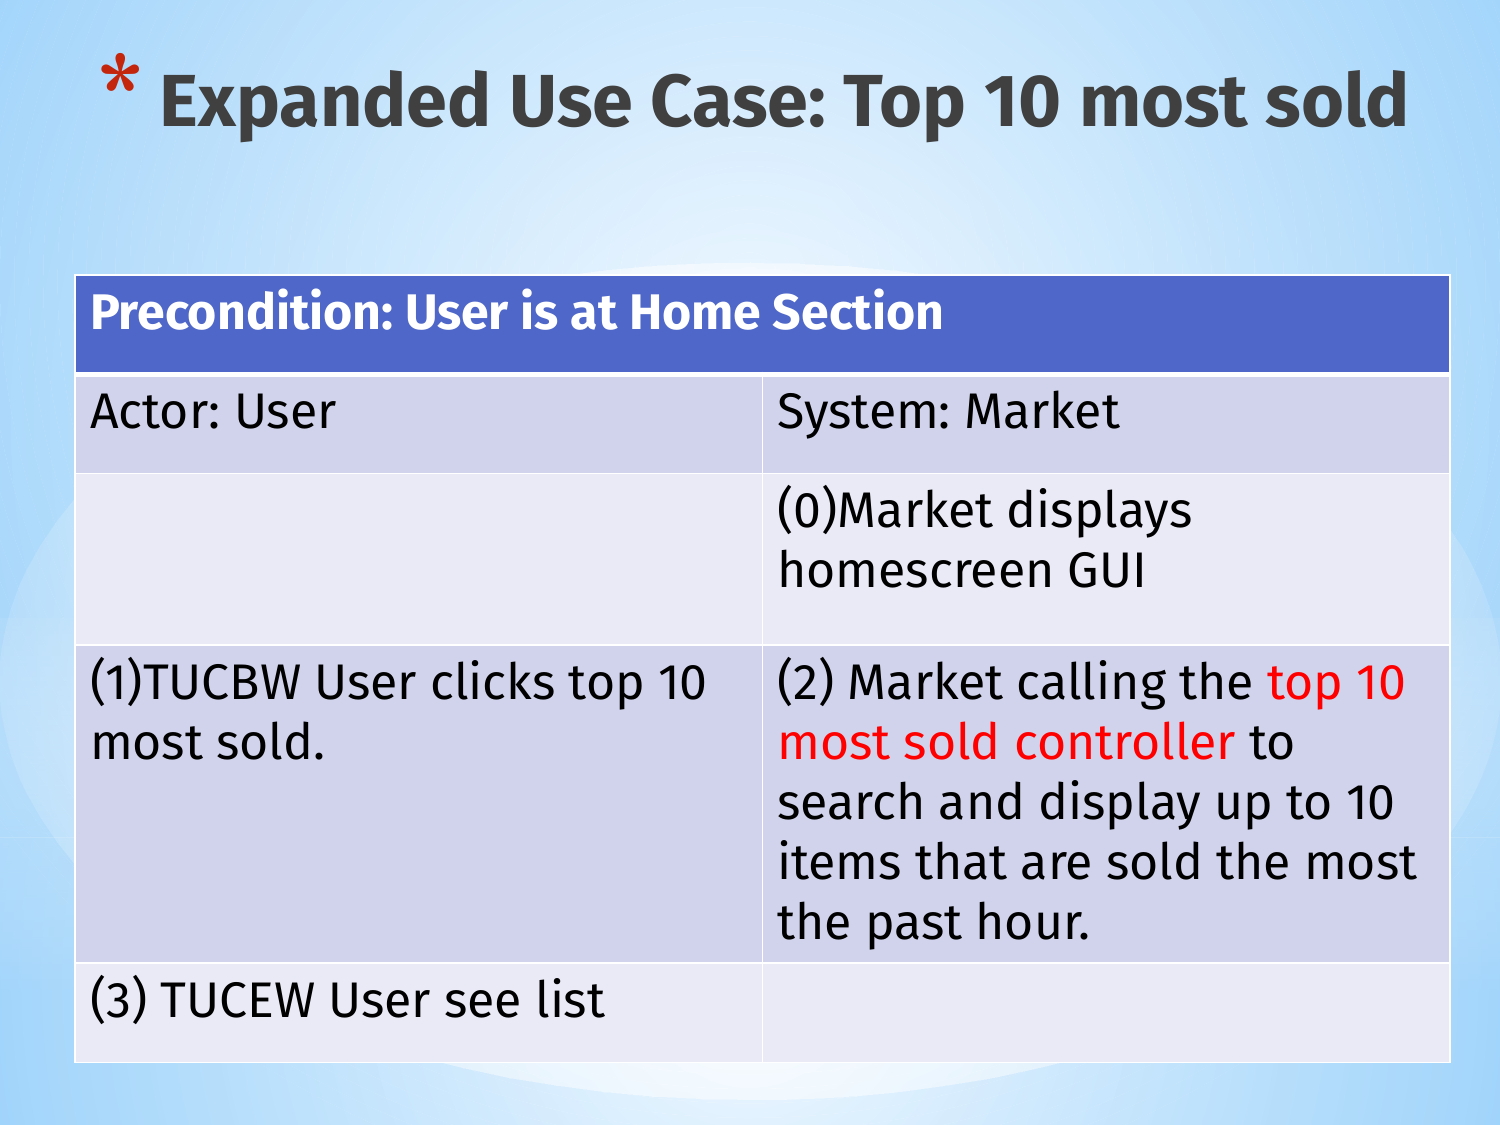

Expanded Use Case: Top 10 most sold
| Precondition: User is at Home Section |  |
| --- | --- |
| Actor: User | System: Market |
|  | (0)Market displays homescreen GUI |
| (1)TUCBW User clicks top 10 most sold. | (2) Market calling the top 10 most sold controller to search and display up to 10 items that are sold the most the past hour. |
| (3) TUCEW User see list |  |